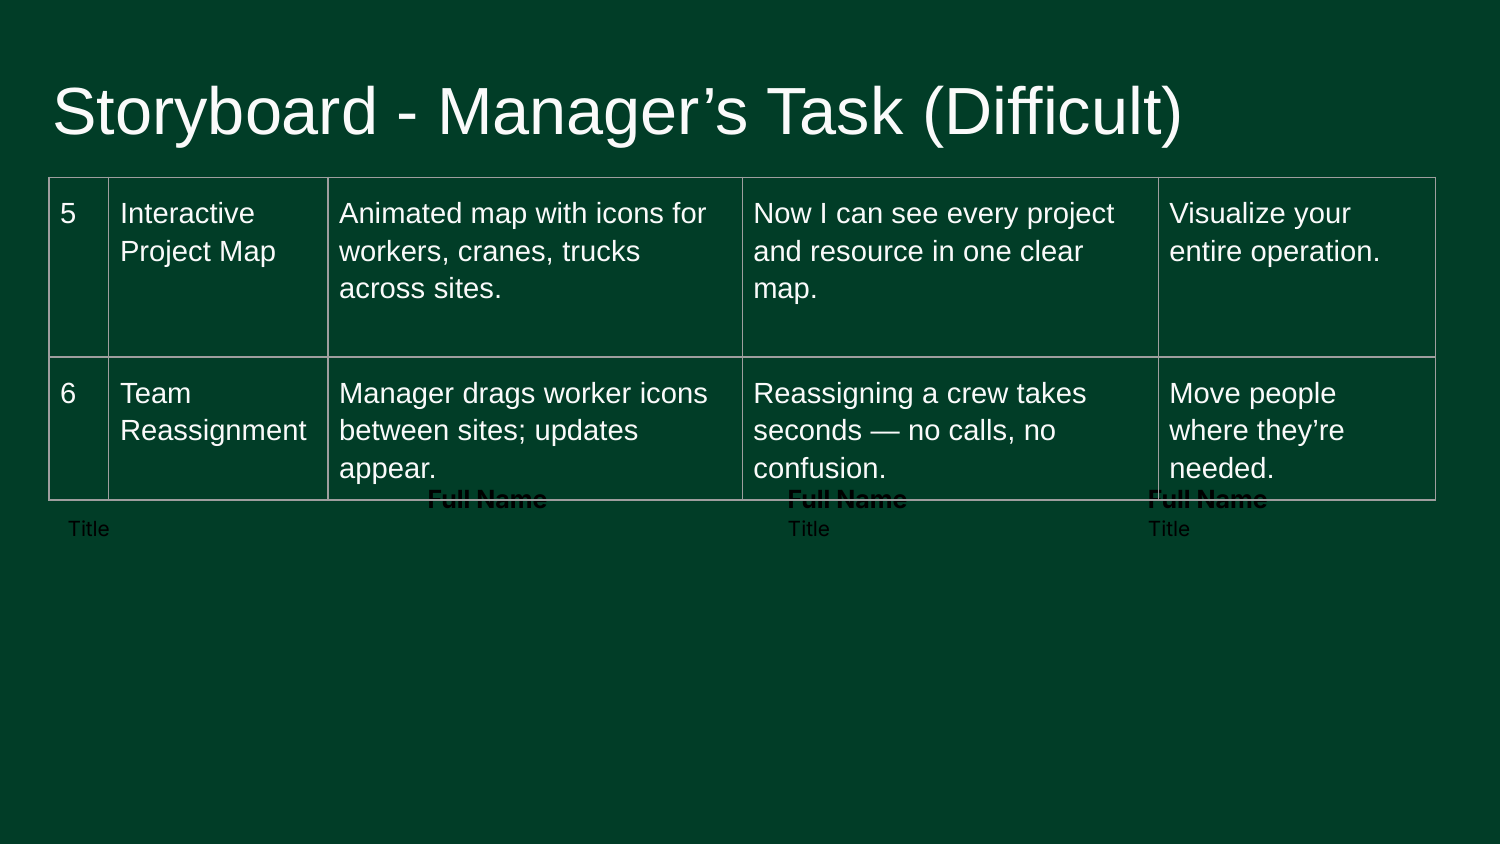

# Storyboard - Manager’s Task (Difficult)
| 5 | Interactive Project Map | Animated map with icons for workers, cranes, trucks across sites. | Now I can see every project and resource in one clear map. | Visualize your entire operation. |
| --- | --- | --- | --- | --- |
| 6 | Team Reassignment | Manager drags worker icons between sites; updates appear. | Reassigning a crew takes seconds — no calls, no confusion. | Move people where they’re needed. |
Full Name
Full Name
Full Name
Full Name
Title
Title
Title